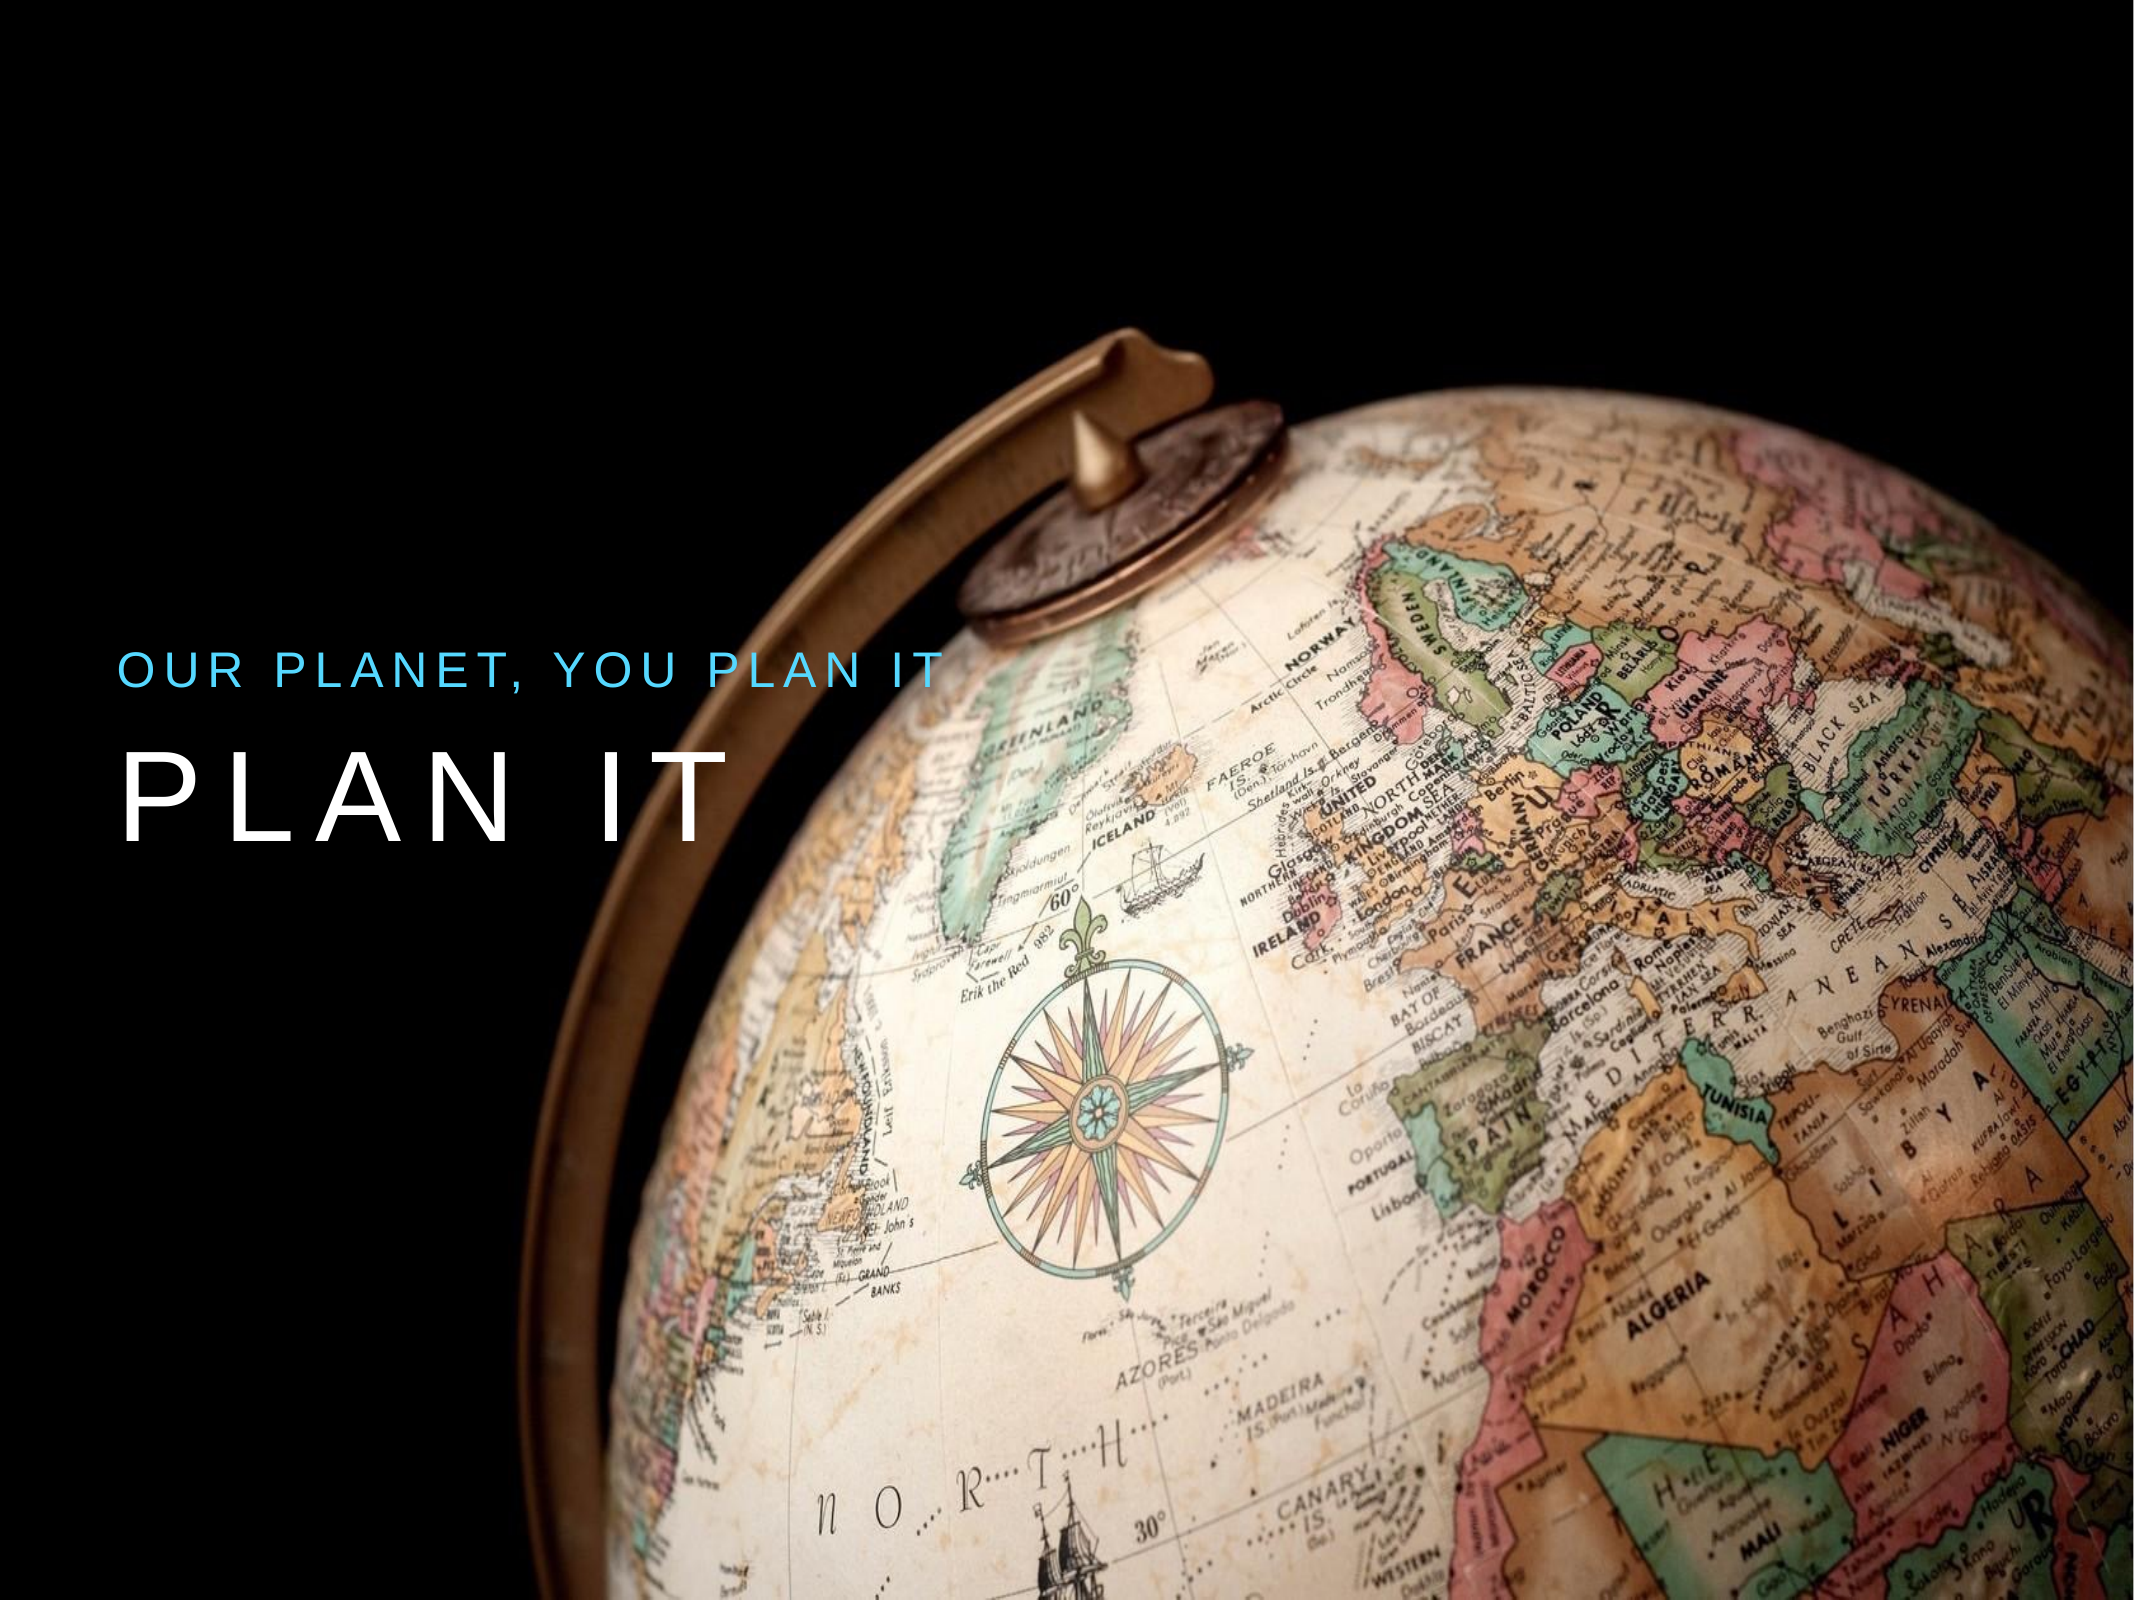

Our planEt, you plan it
# Plan It